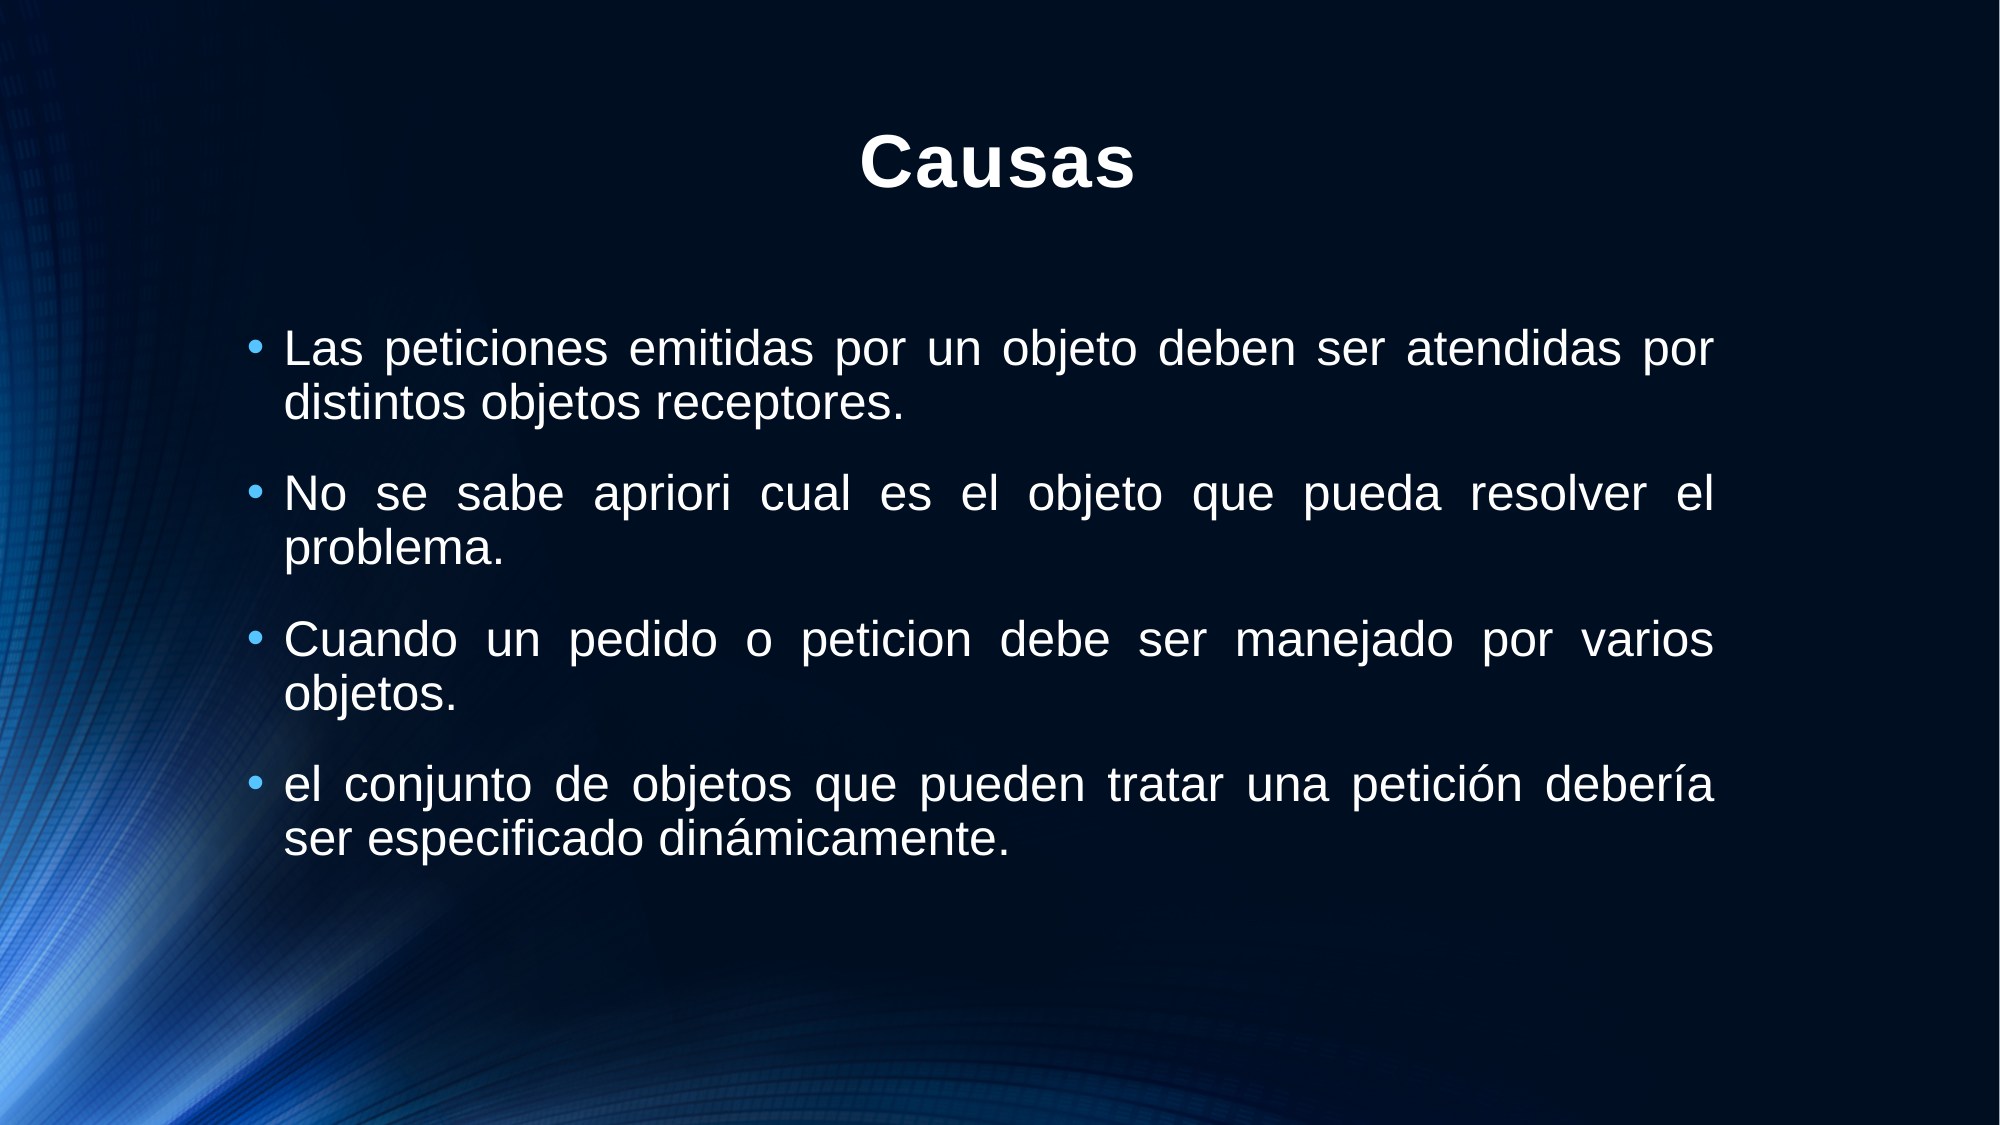

# Causas
Las peticiones emitidas por un objeto deben ser atendidas por distintos objetos receptores.
No se sabe apriori cual es el objeto que pueda resolver el problema.
Cuando un pedido o peticion debe ser manejado por varios objetos.
el conjunto de objetos que pueden tratar una petición debería ser especificado dinámicamente.